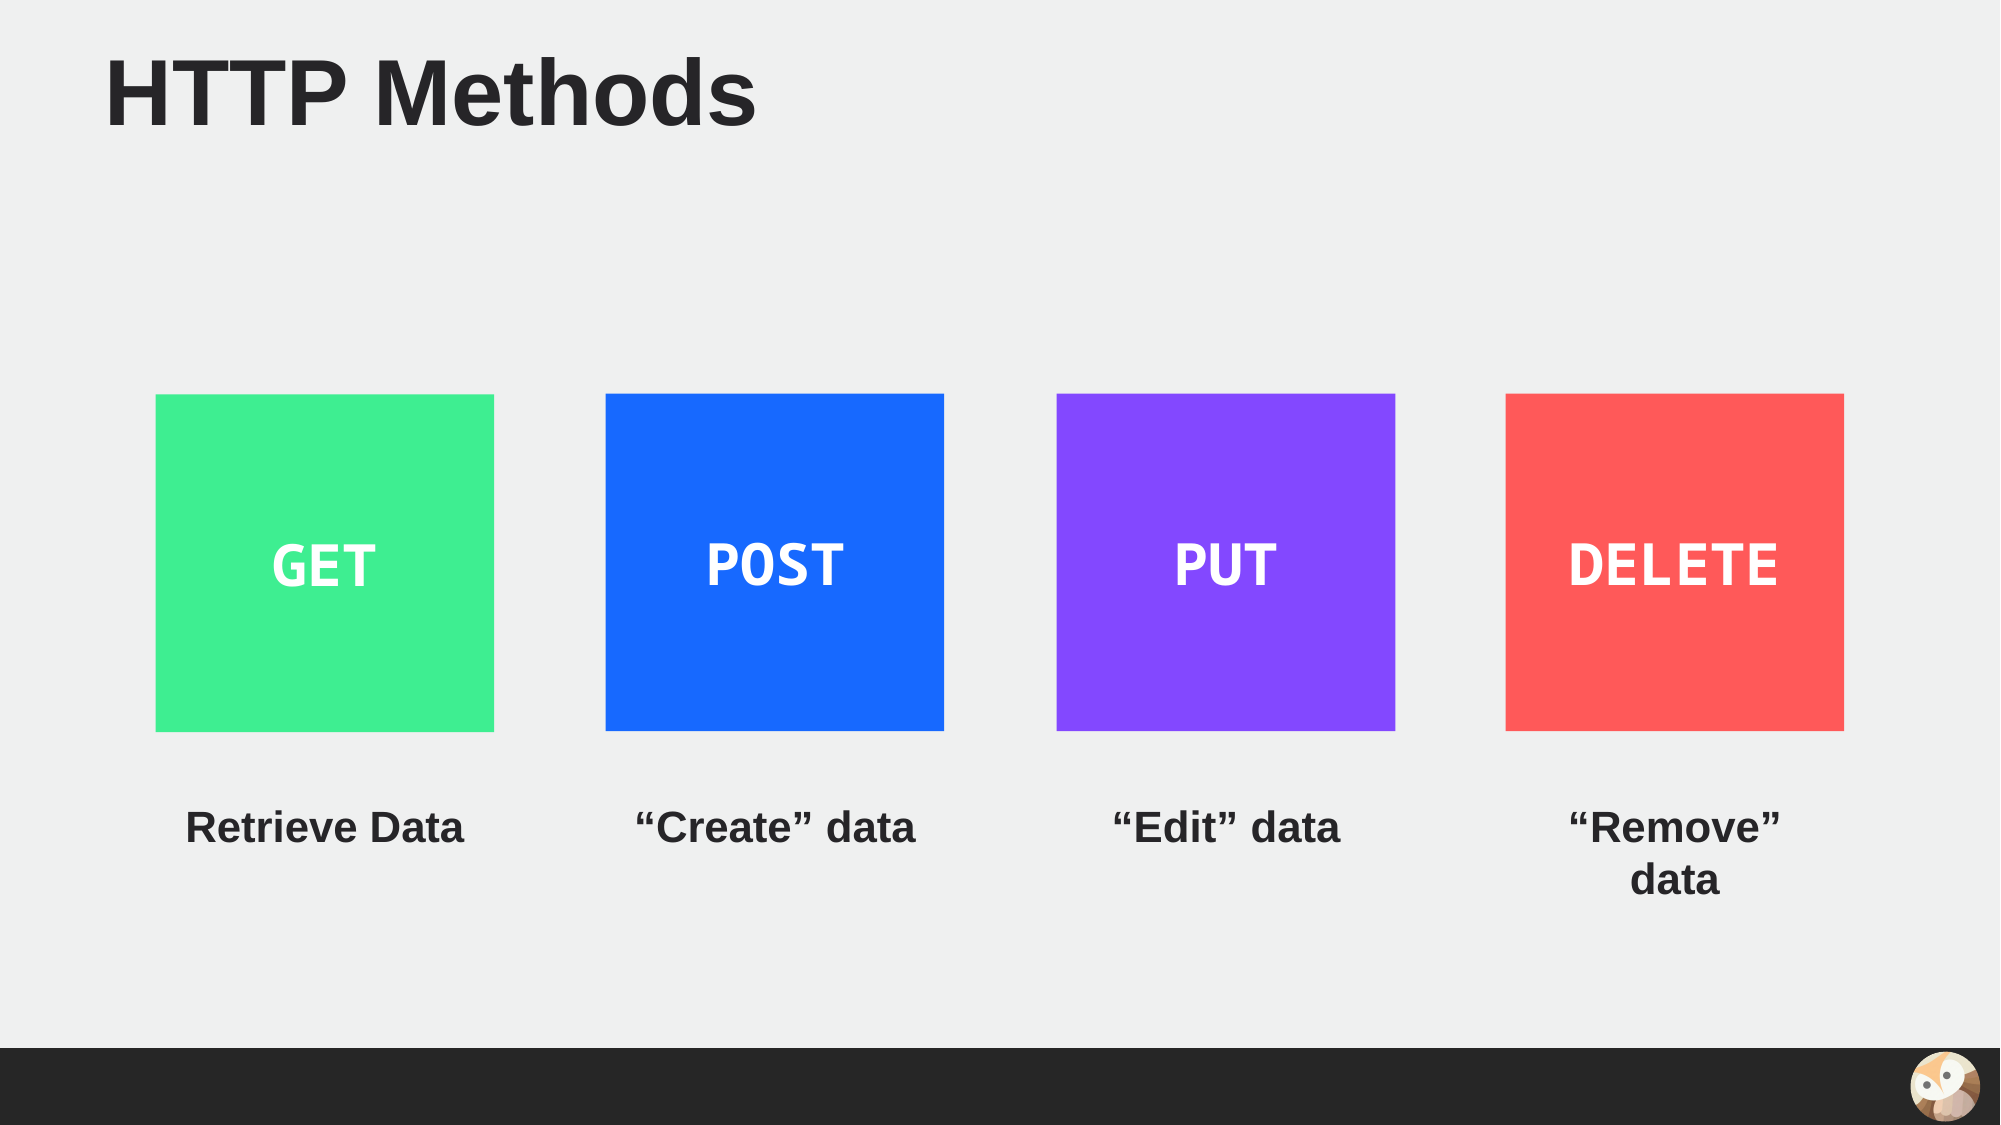

# HTTP Methods
POST
PUT
DELETE
GET
Retrieve Data
“Create” data
“Edit” data
“Remove” data